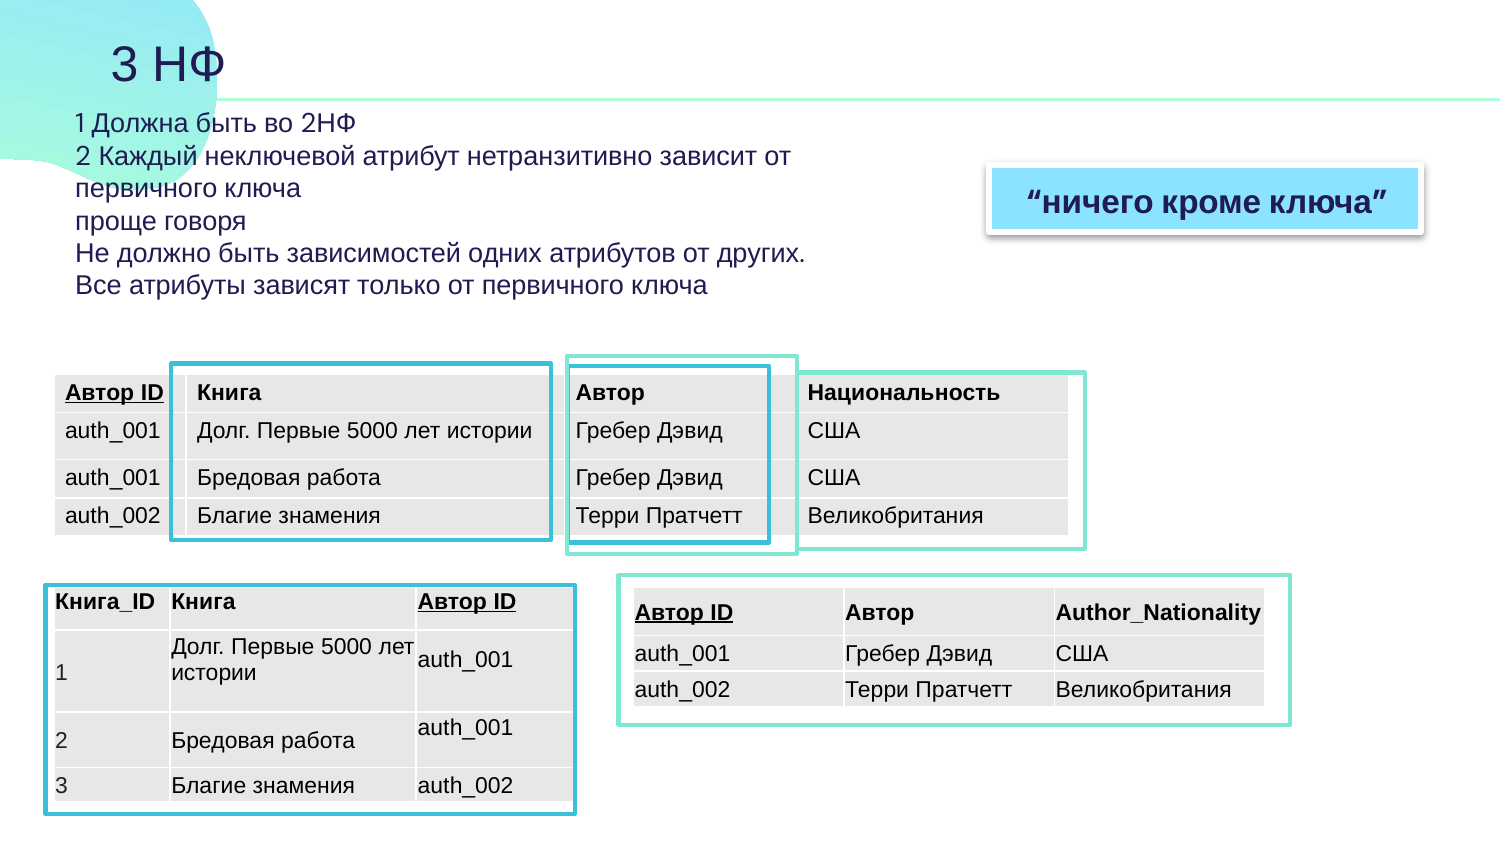

# 3 НФ
1 Должна быть во 2НФ
2 Каждый неключевой атрибут нетранзитивно зависит от первичного ключа
проще говоря
Не должно быть зависимостей одних атрибутов от других. Все атрибуты зависят только от первичного ключа

“ничего кроме ключа”

| Автор ID | Книга | Автор | Национальность |
| --- | --- | --- | --- |
| auth\_001 | Долг. Первые 5000 лет истории | Гребер Дэвид | США |
| auth\_001 | Бредовая работа | Гребер Дэвид | США |
| auth\_002 | Благие знамения | Терри Пратчетт | Великобритания |

| Книга\_ID | Книга | Автор ID |
| --- | --- | --- |
| 1 | Долг. Первые 5000 лет истории | auth\_001 |
| 2 | Бредовая работа | auth\_001 |
| 3 | Благие знамения | auth\_002 |
| Автор ID | Автор | Author\_Nationality |
| --- | --- | --- |
| auth\_001 | Гребер Дэвид | США |
| auth\_002 | Терри Пратчетт | Великобритания |